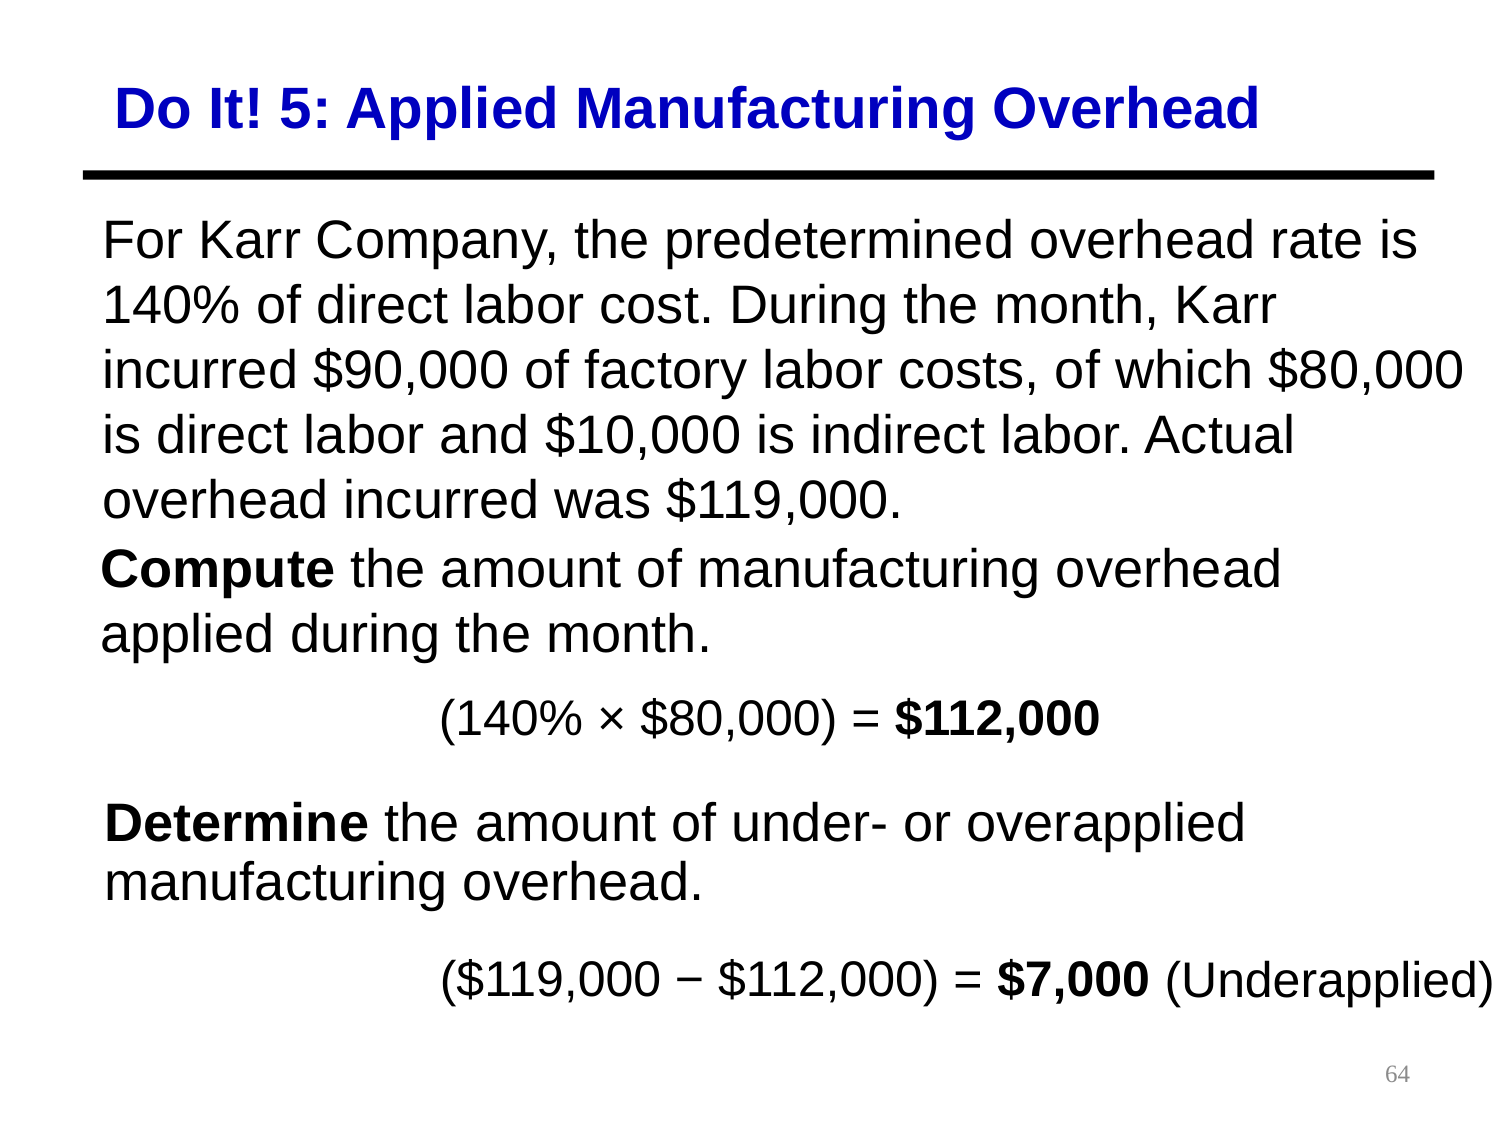

Do It! 5: Applied Manufacturing Overhead

For Karr Company, the predetermined overhead rate is 140% of direct labor cost. During the month, Karr incurred $90,000 of factory labor costs, of which $80,000 is direct labor and $10,000 is indirect labor. Actual overhead incurred was $119,000.
Compute the amount of manufacturing overhead applied during the month.
  (140% × $80,000) = $112,000
Determine the amount of under- or overapplied manufacturing overhead.
($119,000 − $112,000) = $7,000
(Underapplied)
64